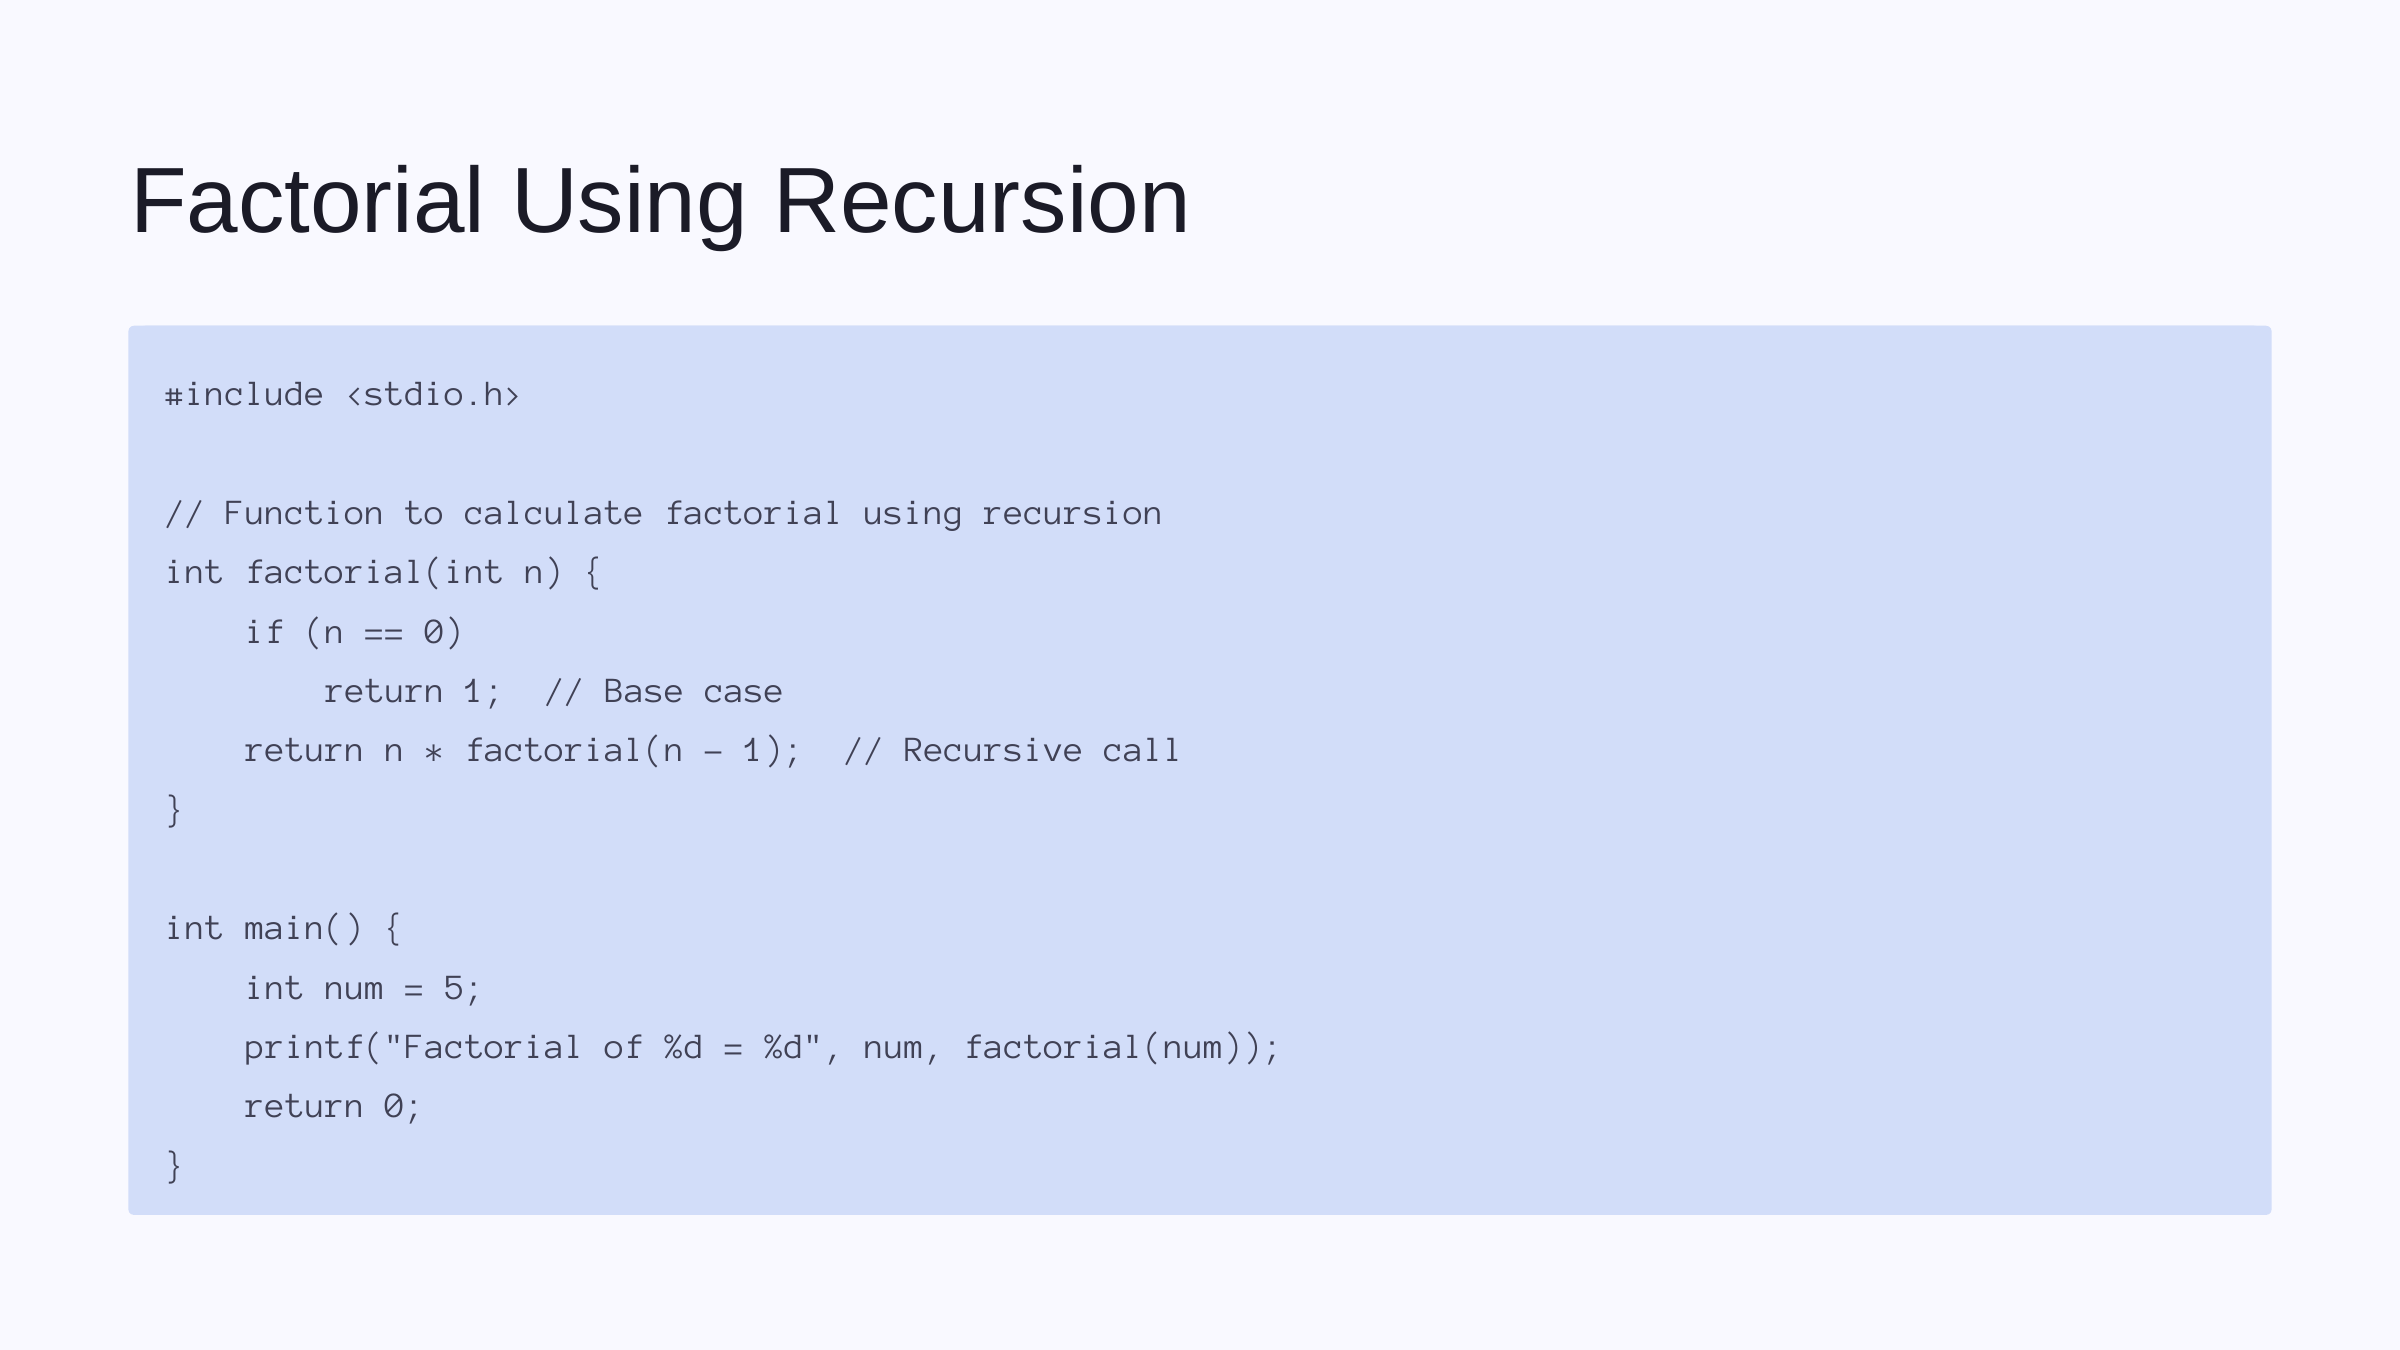

Factorial Using Recursion

#include <stdio.h>

// Function to calculate factorial using recursion
int factorial(int n) {
    if (n == 0)
        return 1;  // Base case
    return n * factorial(n - 1);  // Recursive call
}

int main() {
    int num = 5;
    printf("Factorial of %d = %d", num, factorial(num));
    return 0;
}